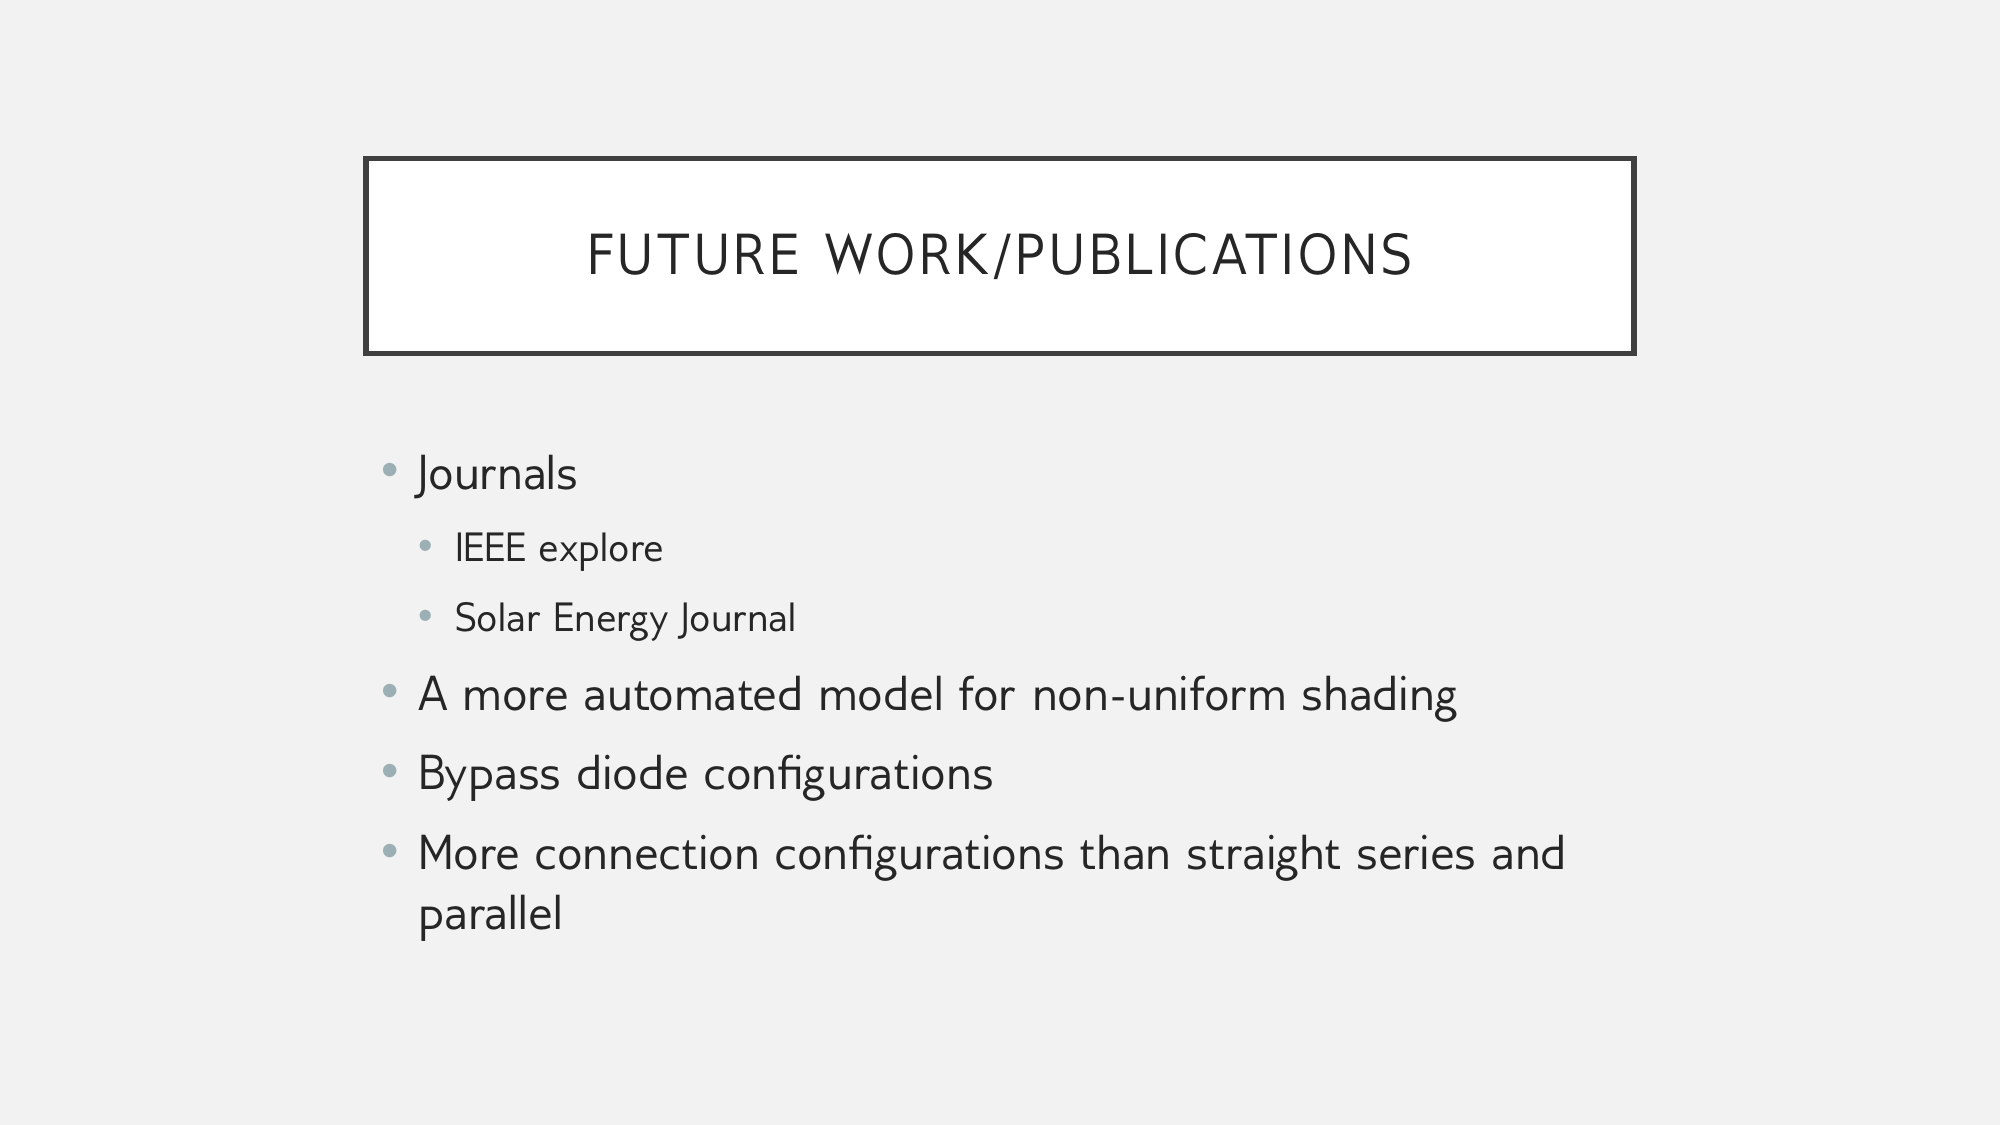

# Future work/Publications
Journals
IEEE explore
Solar Energy Journal
A more automated model for non-uniform shading
Bypass diode configurations
More connection configurations than straight series and parallel